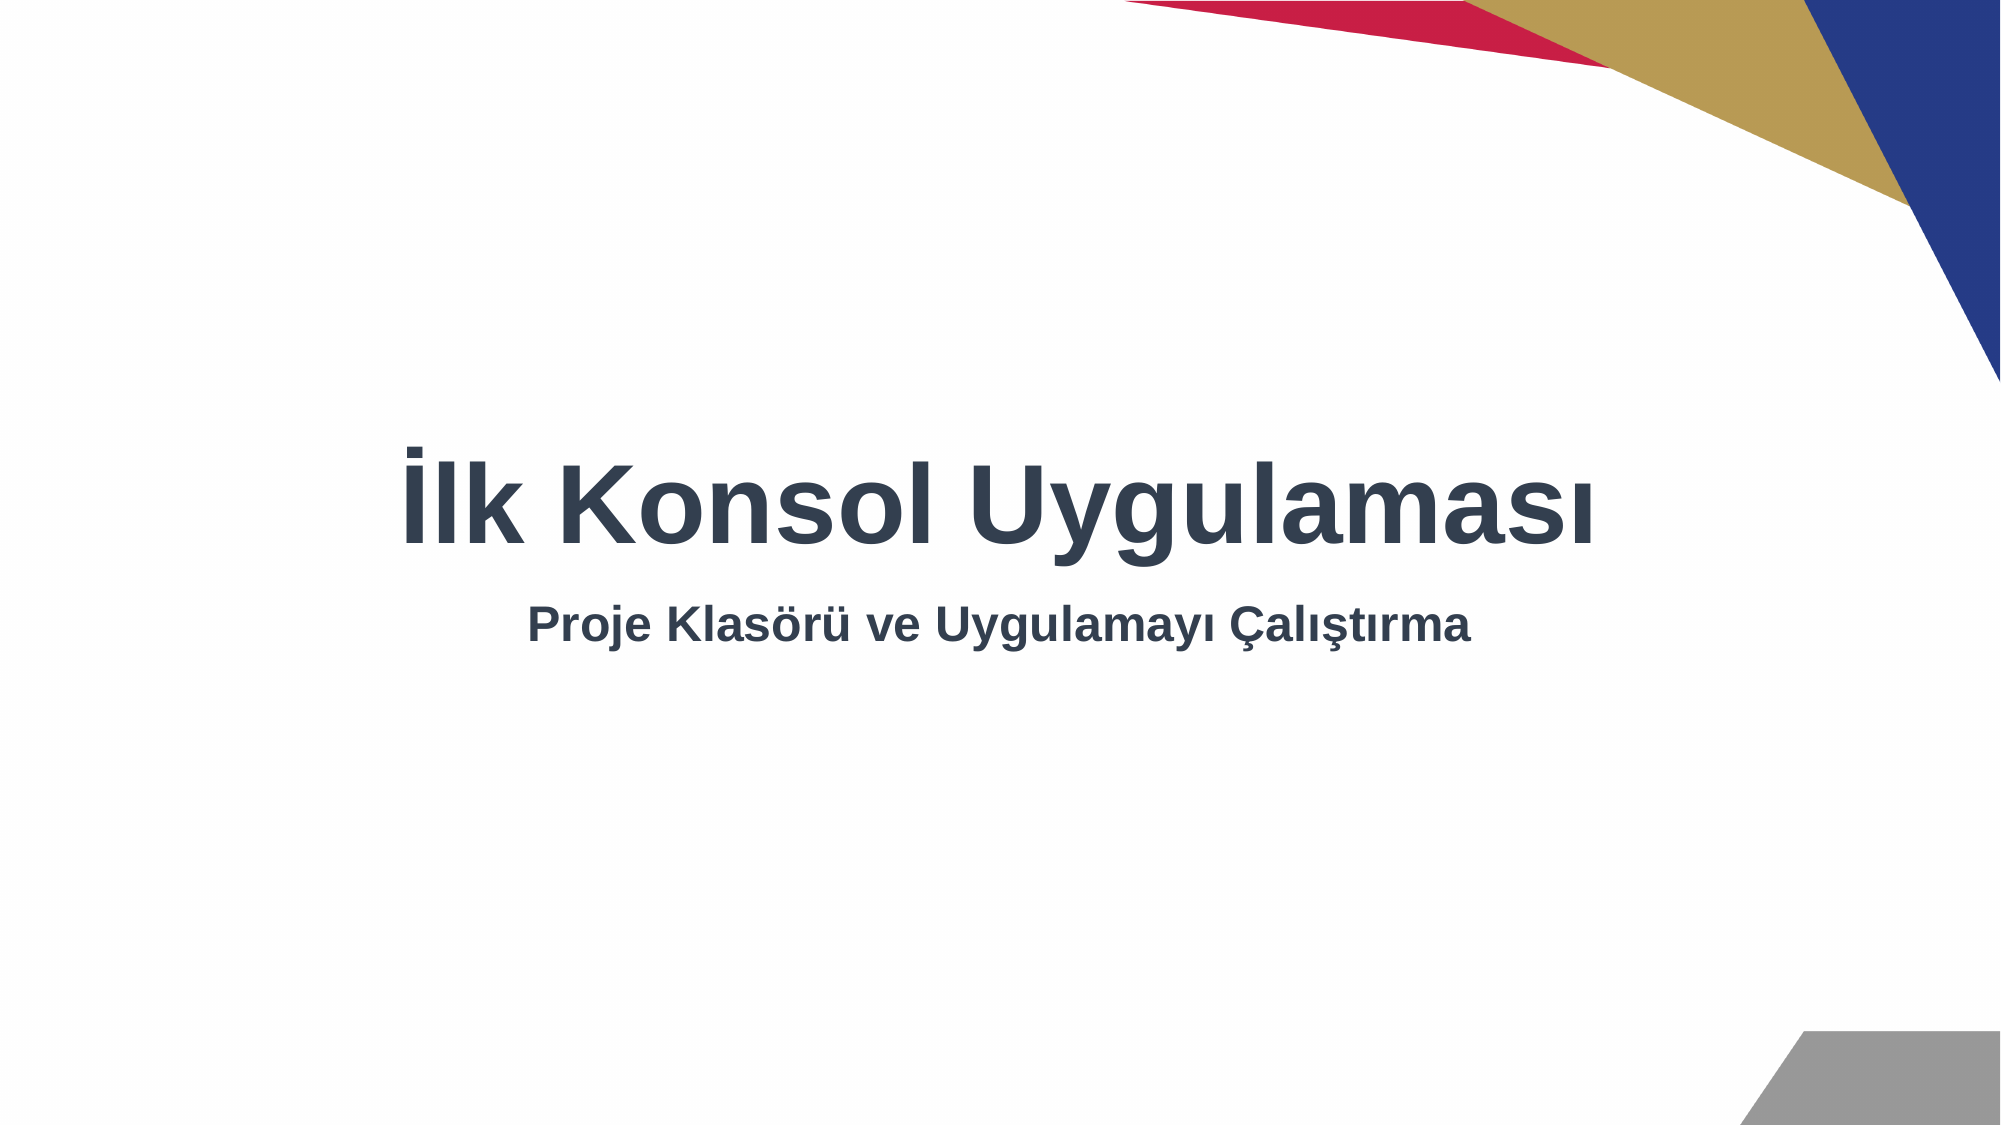

# İlk Konsol Uygulaması
Proje Klasörü ve Uygulamayı Çalıştırma